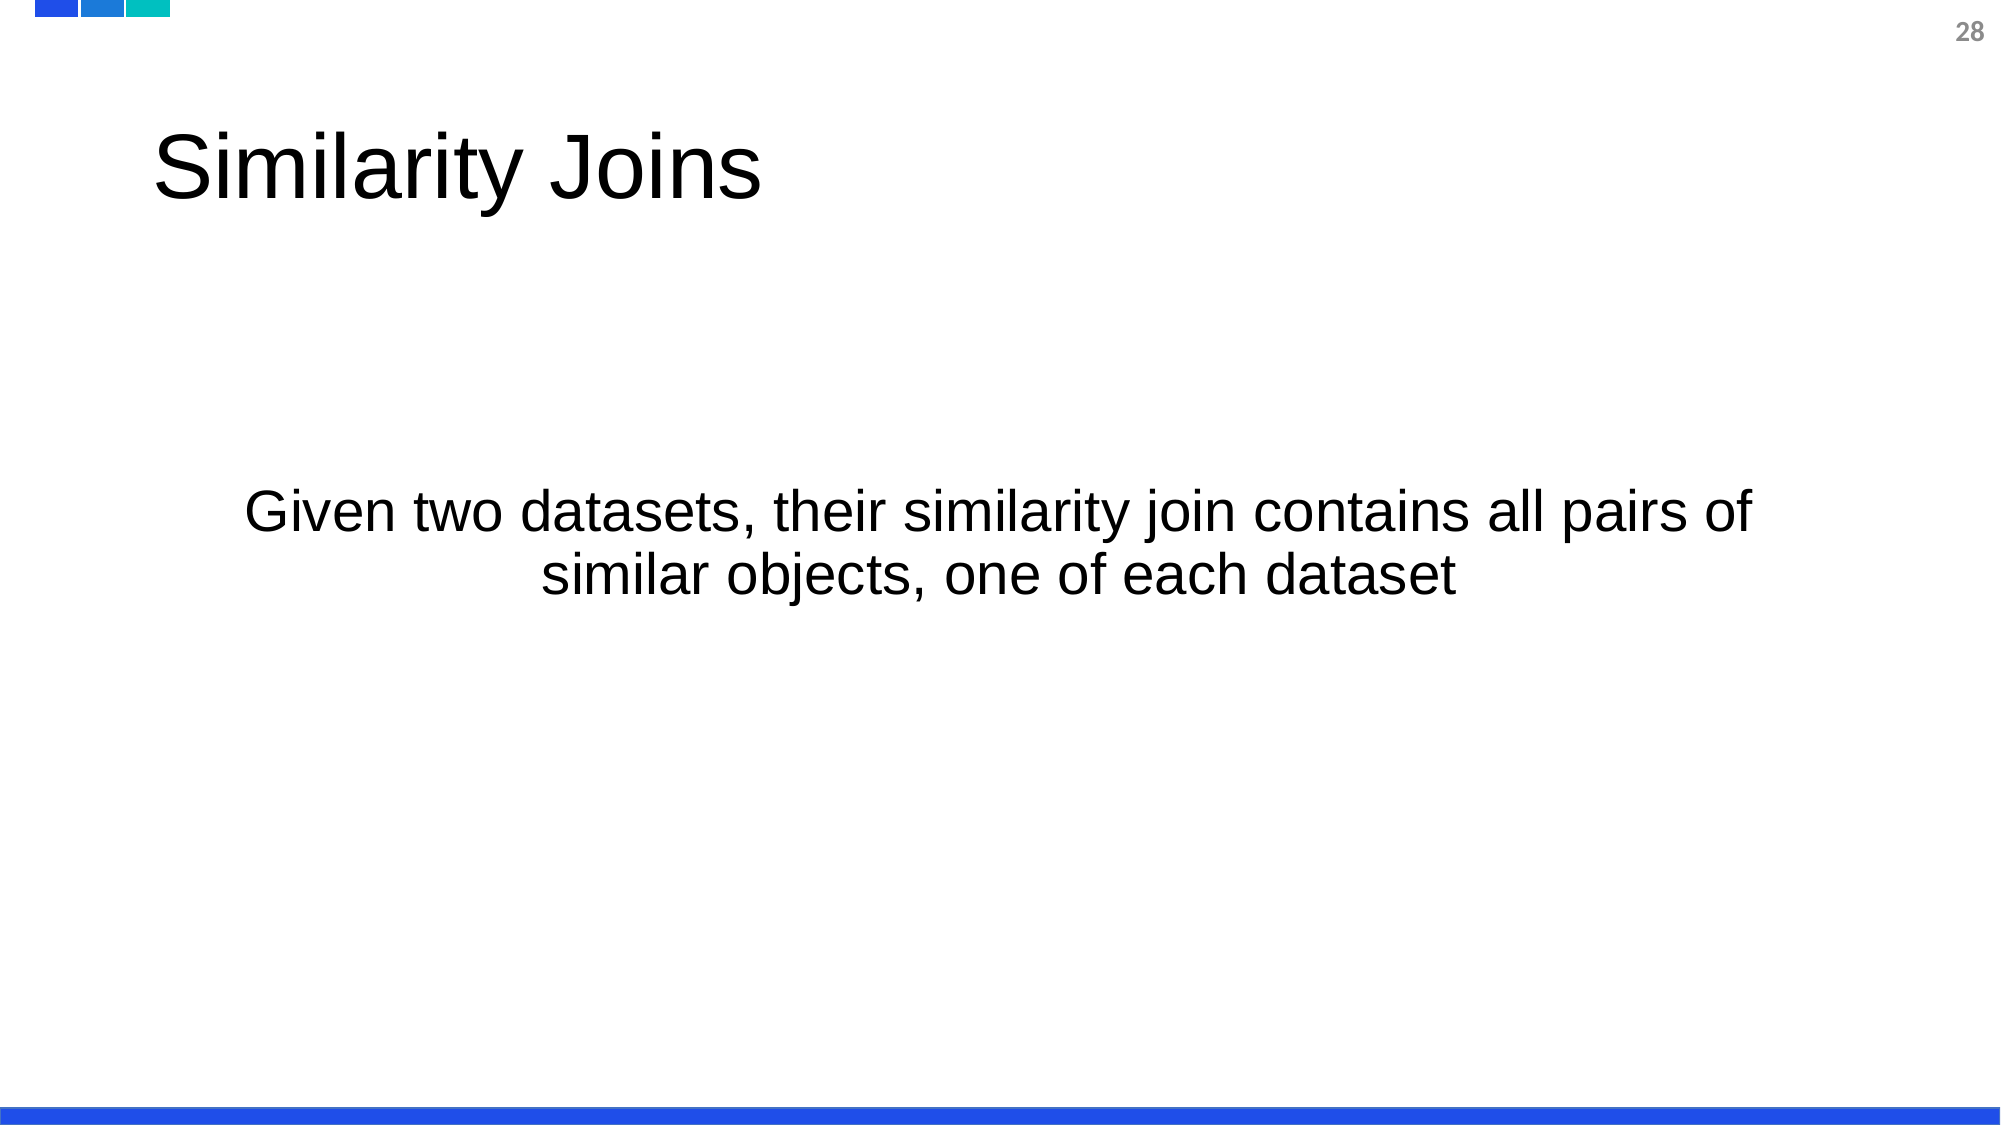

28
# Similarity Joins

Given two datasets, their similarity join contains all pairs of similar objects, one of each dataset